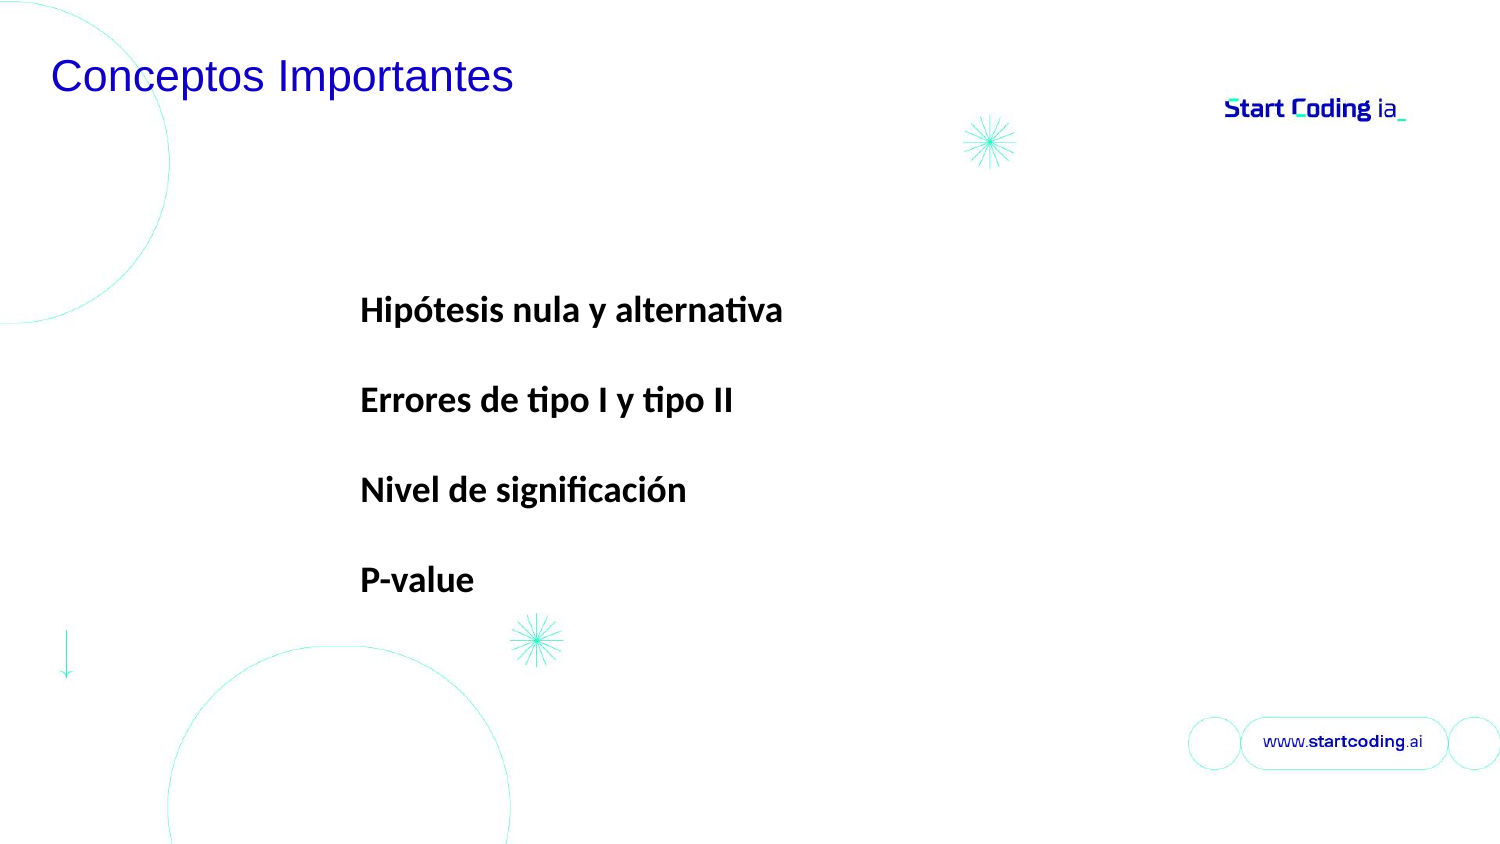

# Conceptos Importantes
Hipótesis nula y alternativa

Errores de tipo I y tipo II

Nivel de significación

P-value